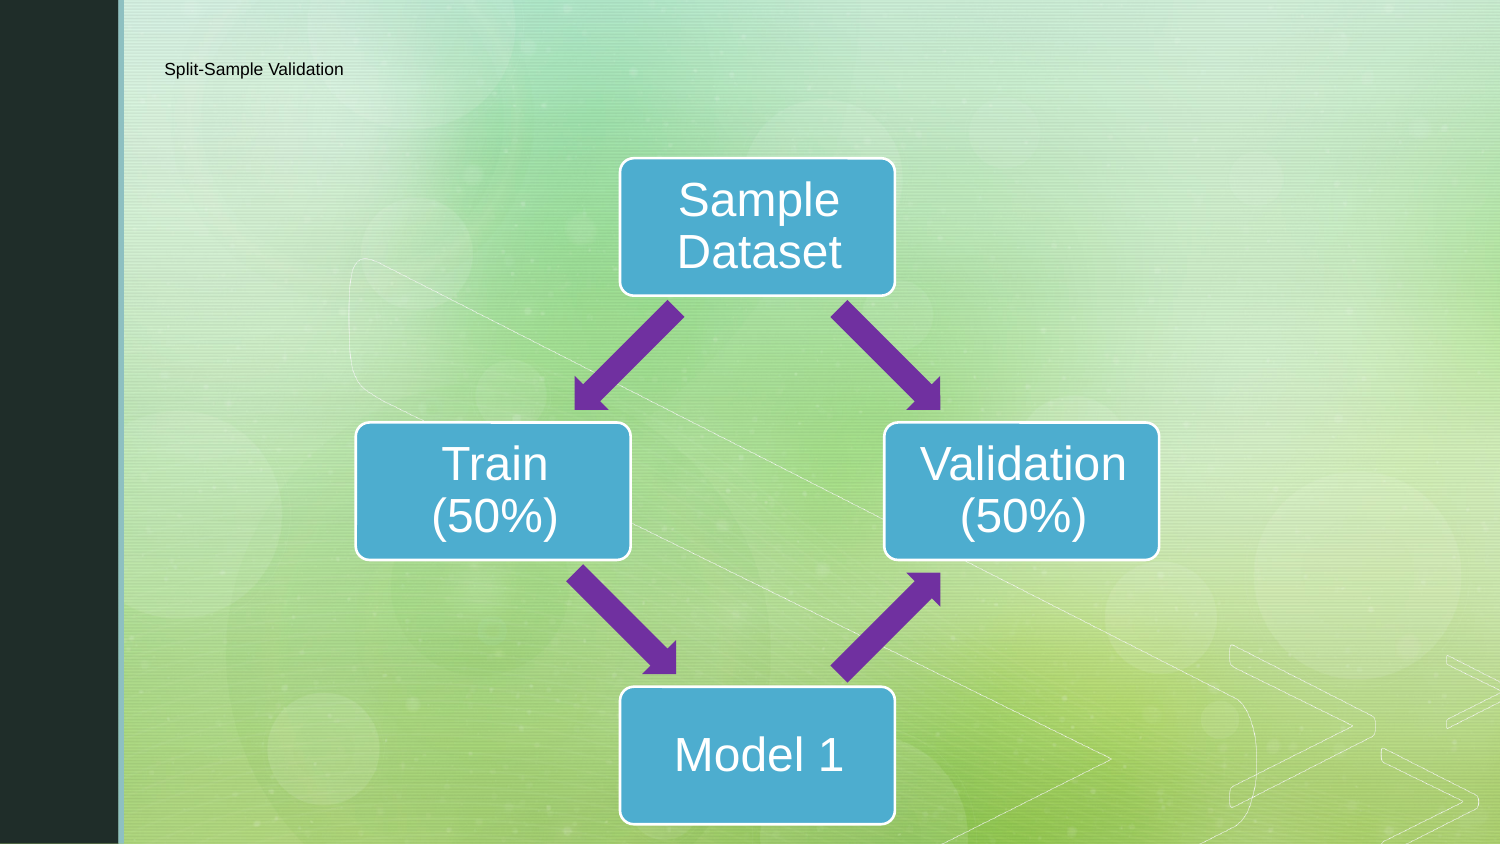

# Split-Sample Validation
Sample Dataset

Validation (50%)

Model 1

Train (50%)